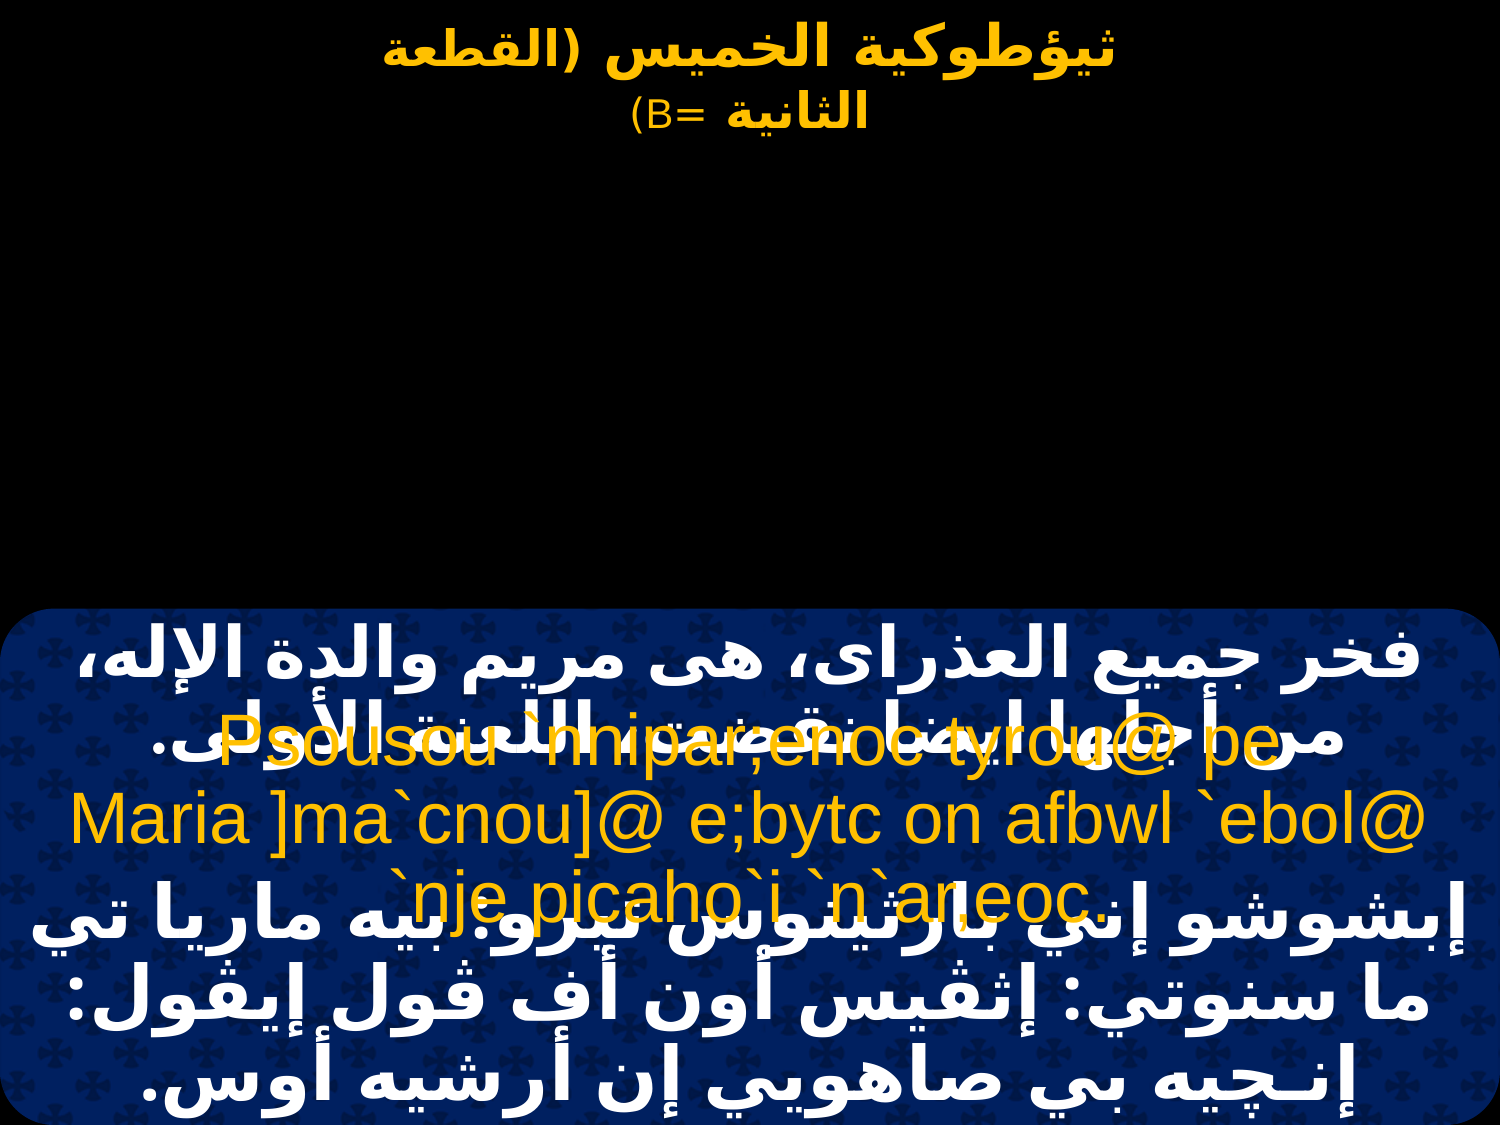

فخر جميع العذراى، هى مريم والدة الإله، من أجلها ايضا نقضت، اللعنة الأولى.
Psousou `nnipar;enoc tyrou@ pe Maria ]ma`cnou]@ e;bytc on afbwl `ebol@ `nje picaho`i `n`ar,eoc.
إبشوشو إني بارثينوس تيرو: بيه ماريا تي ما سنوتي: إثڤيس أون أف ڤول إيڤول: إنـچيه بي صاهويي إن أرشيه أوس.